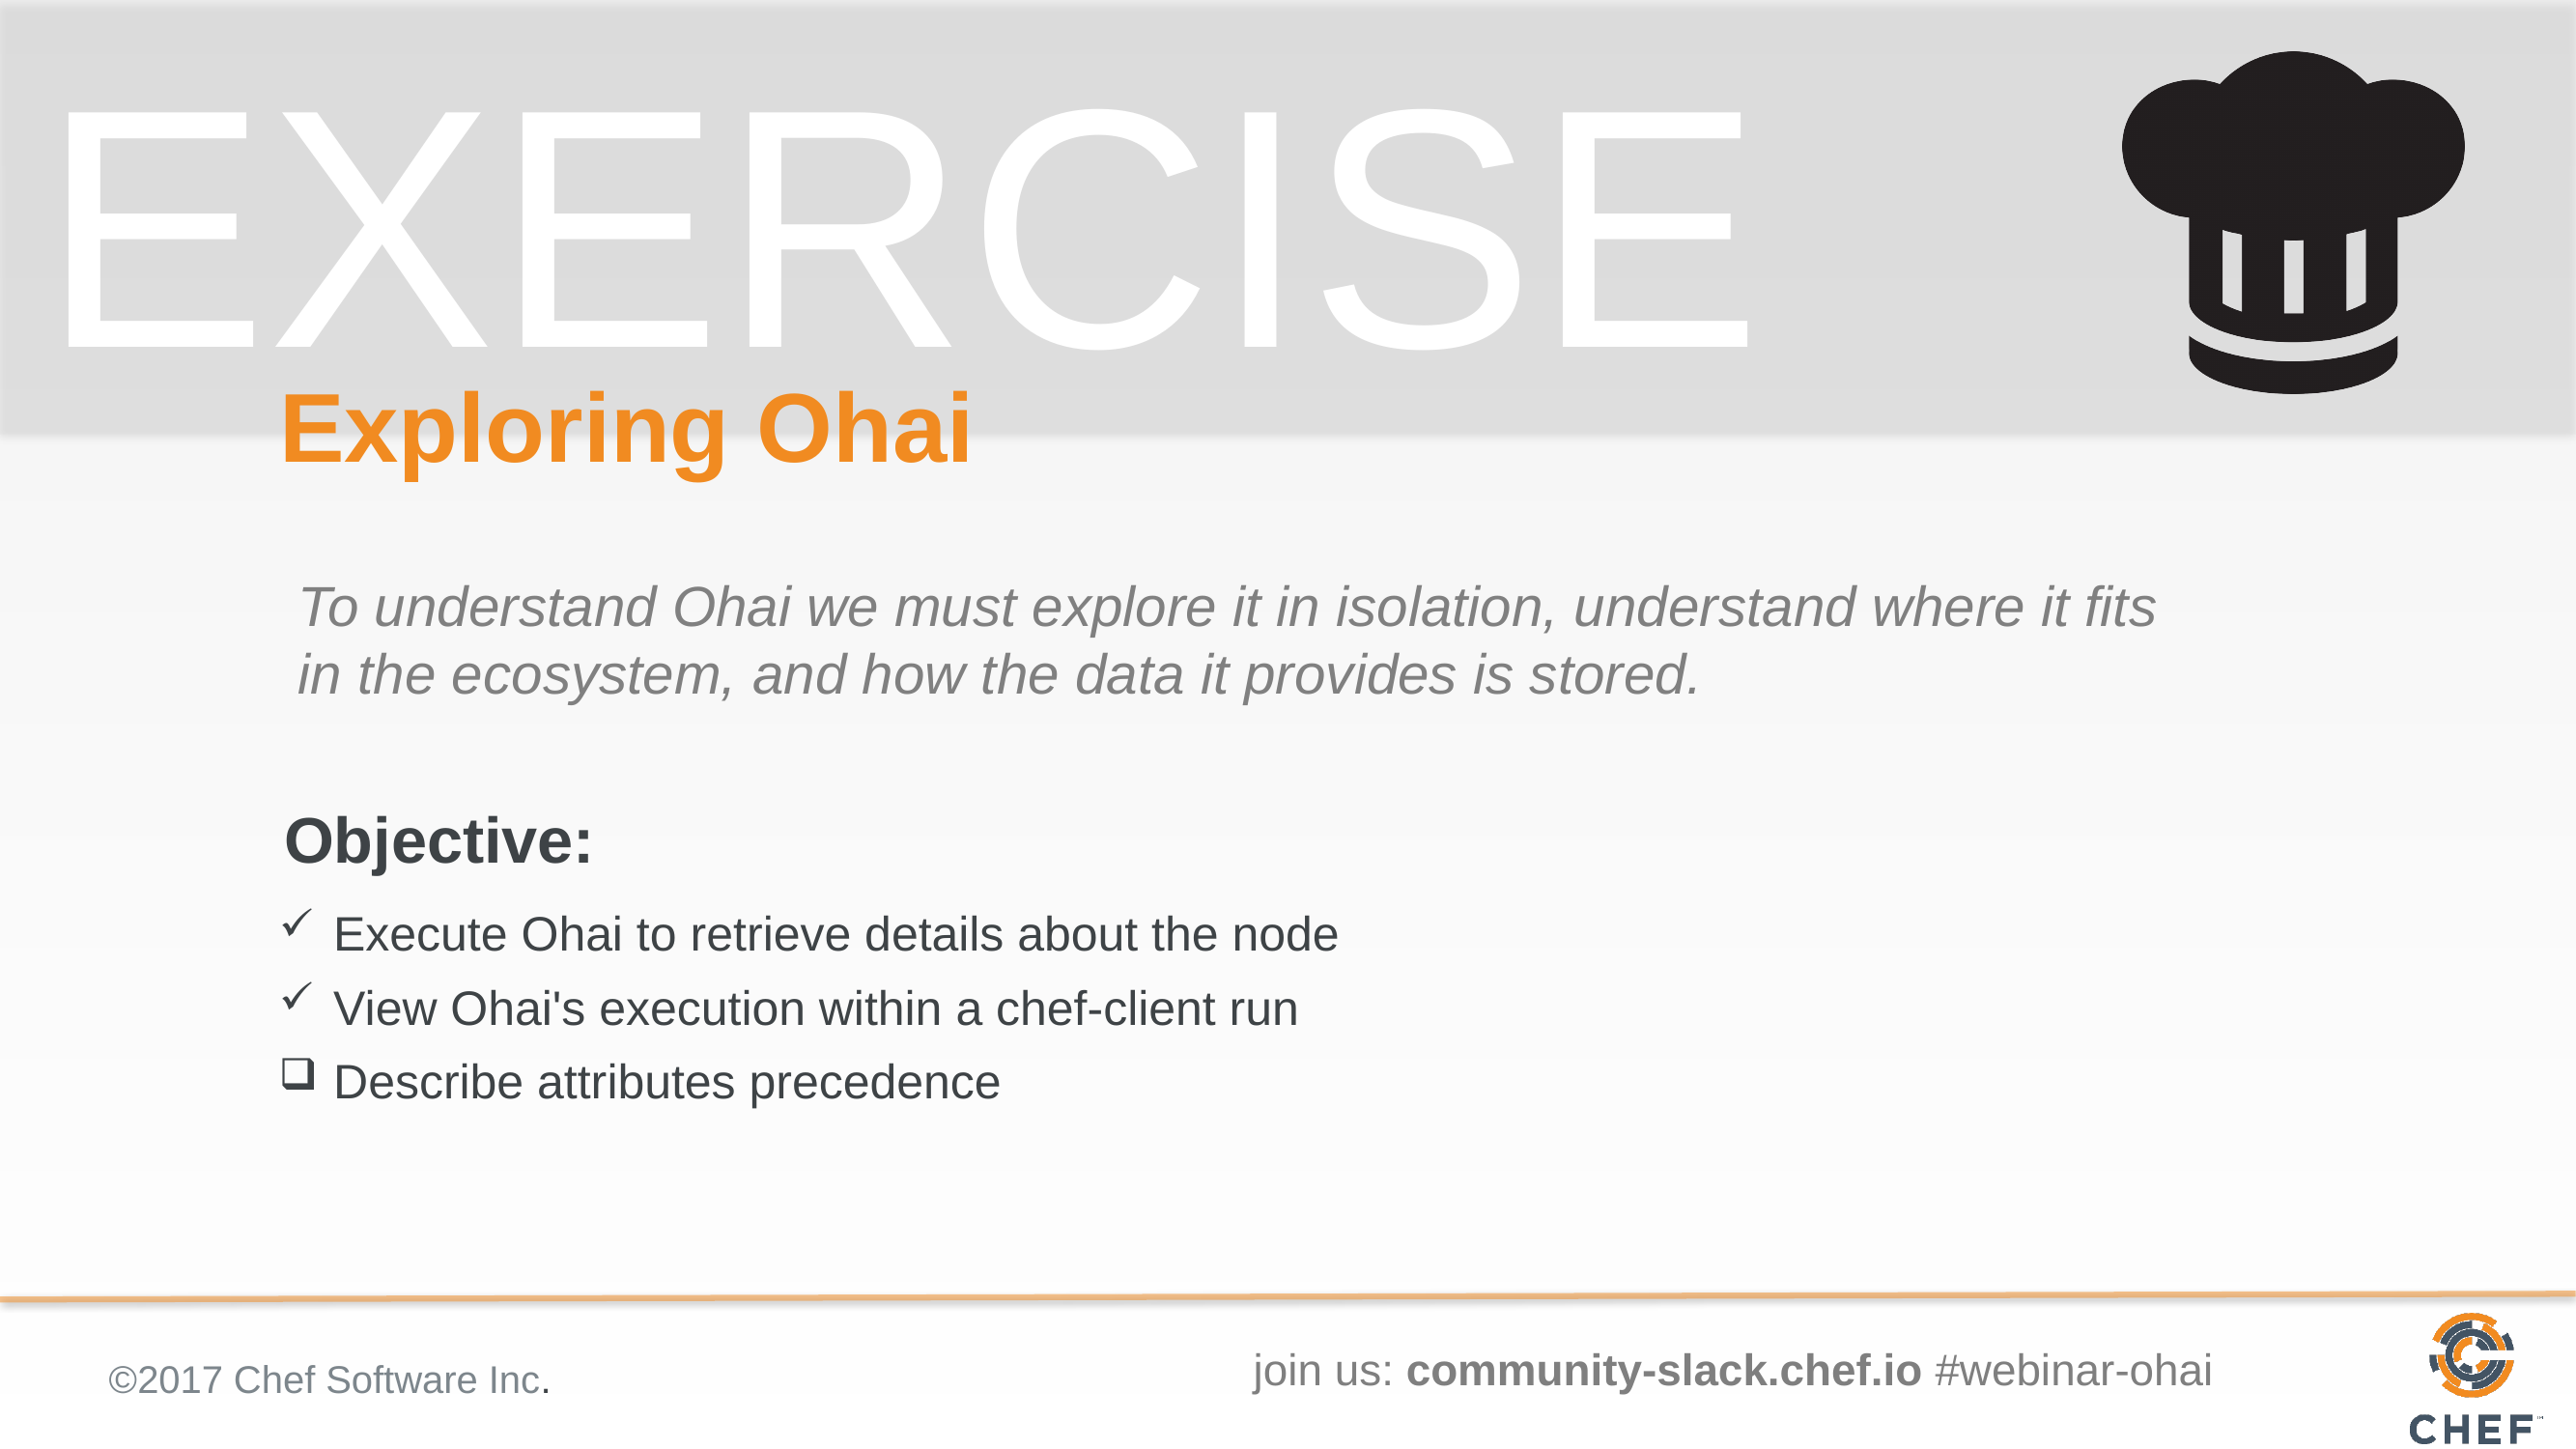

# Exploring Ohai
To understand Ohai we must explore it in isolation, understand where it fits in the ecosystem, and how the data it provides is stored.
Execute Ohai to retrieve details about the node
View Ohai's execution within a chef-client run
Describe attributes precedence